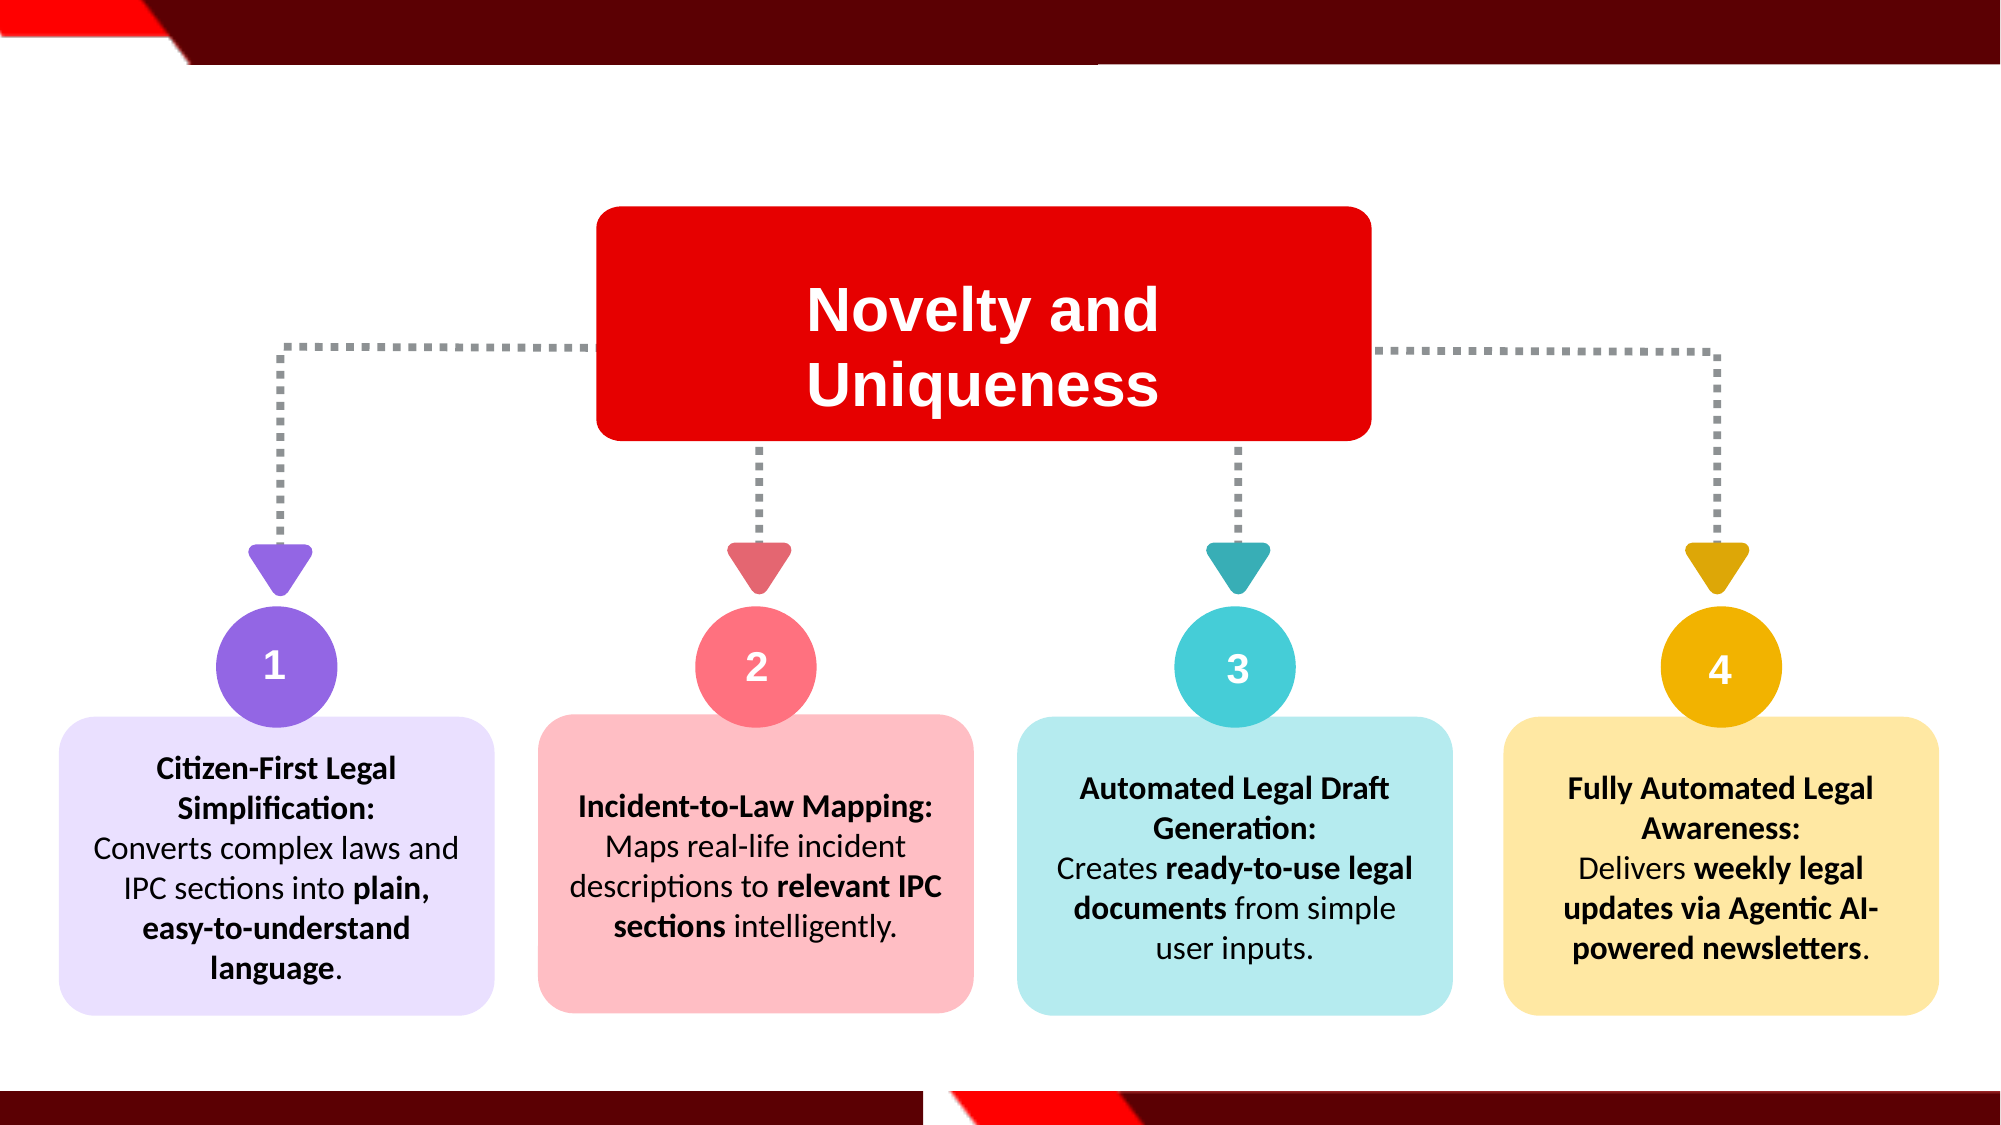

Novelty and Uniqueness

Citizen-First Legal Simplification:
Converts complex laws and IPC sections into plain, easy-to-understand language.

Automated Legal Draft Generation:
Creates ready-to-use legal documents from simple user inputs.

Fully Automated Legal Awareness:
Delivers weekly legal updates via Agentic AI-powered newsletters.

1
2
3
4

Incident-to-Law Mapping:
Maps real-life incident descriptions to relevant IPC sections intelligently.